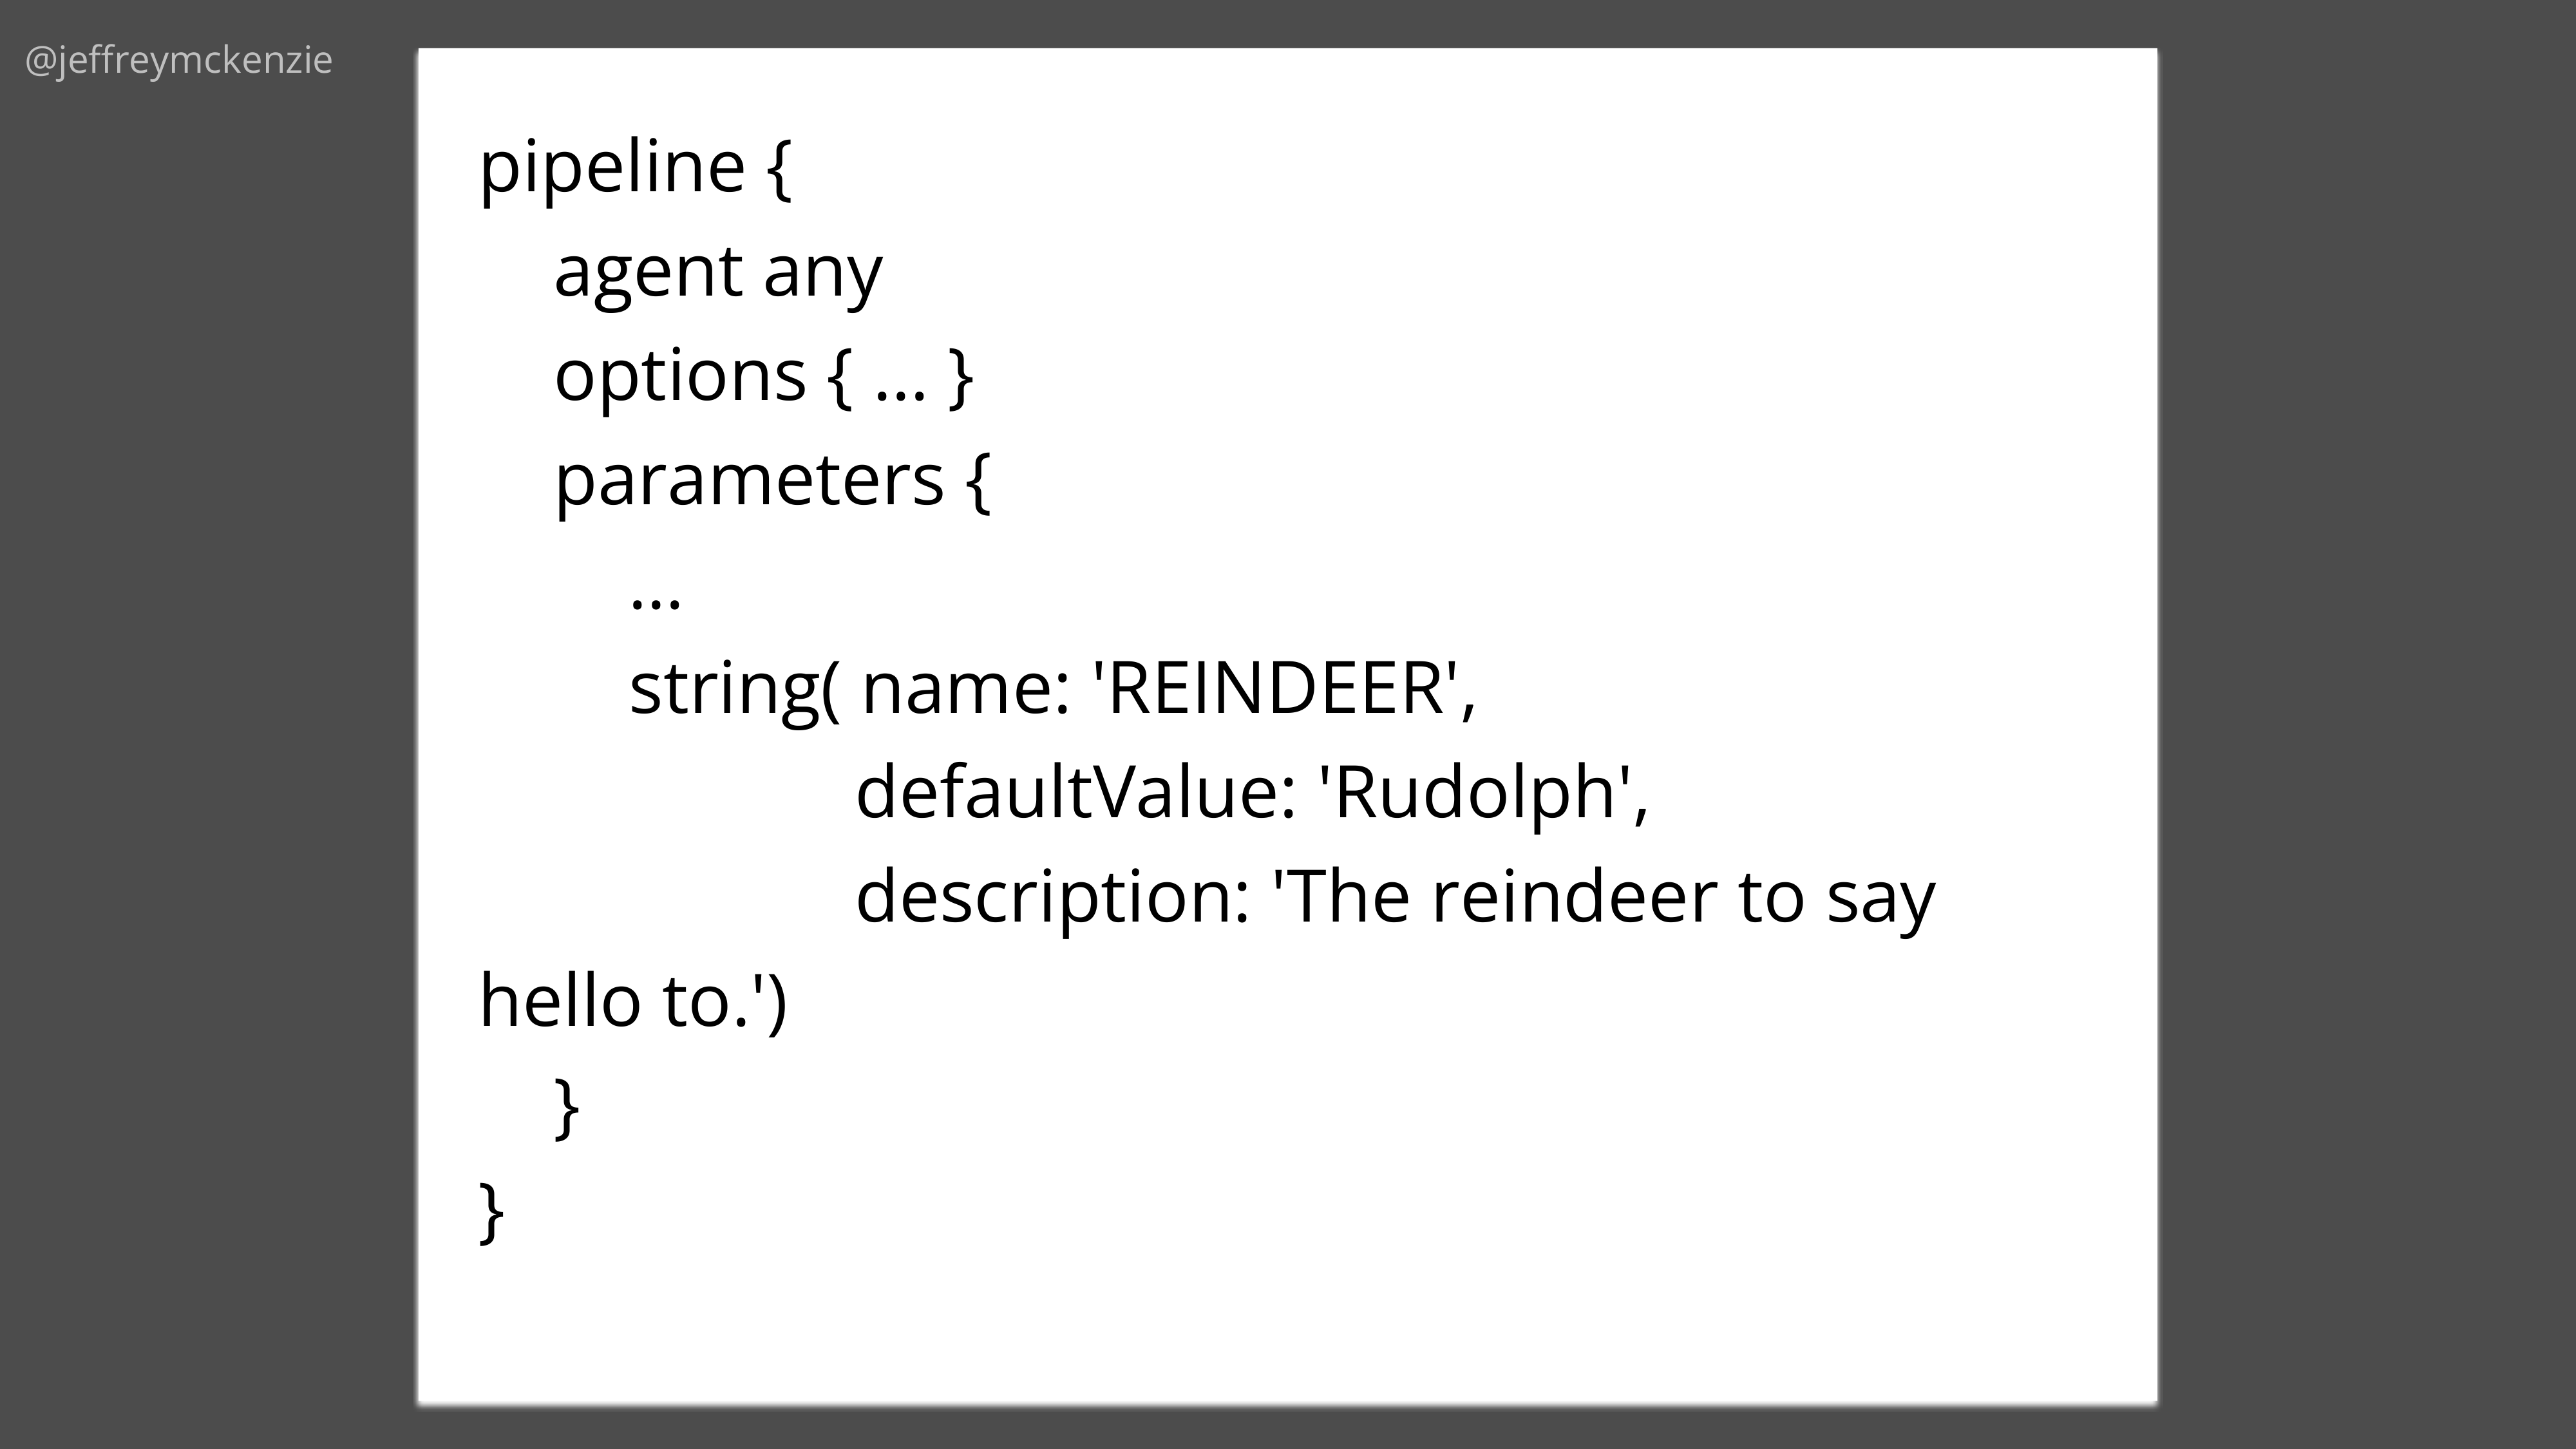

pipeline {
    agent any
    options { … }
    parameters {
        …
        string( name: 'REINDEER',
                    defaultValue: 'Rudolph',
                    description: 'The reindeer to say hello to.')
    }
}